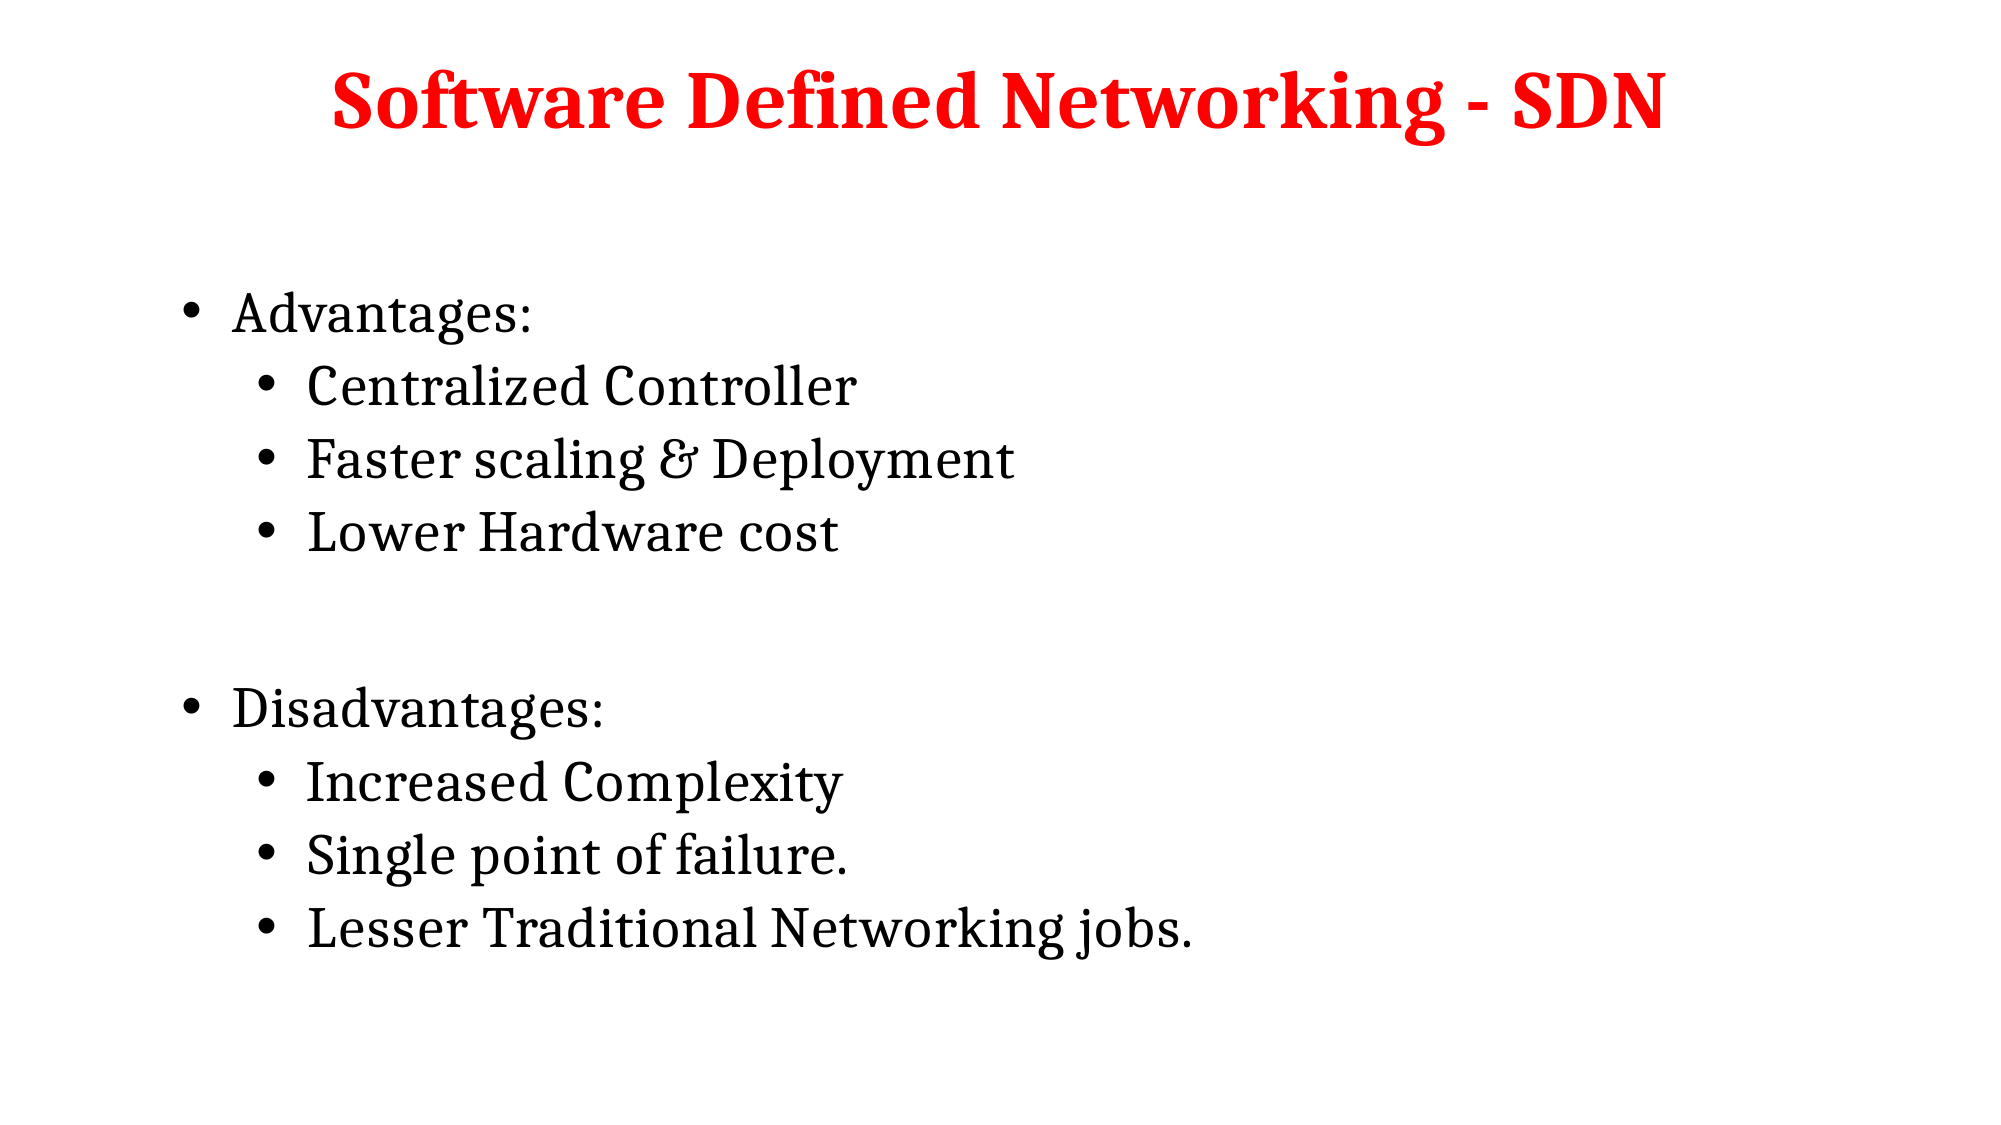

# Software Defined Networking - SDN
 Advantages:
 Centralized Controller
 Faster scaling & Deployment
 Lower Hardware cost

 Disadvantages:
 Increased Complexity
 Single point of failure.
 Lesser Traditional Networking jobs.